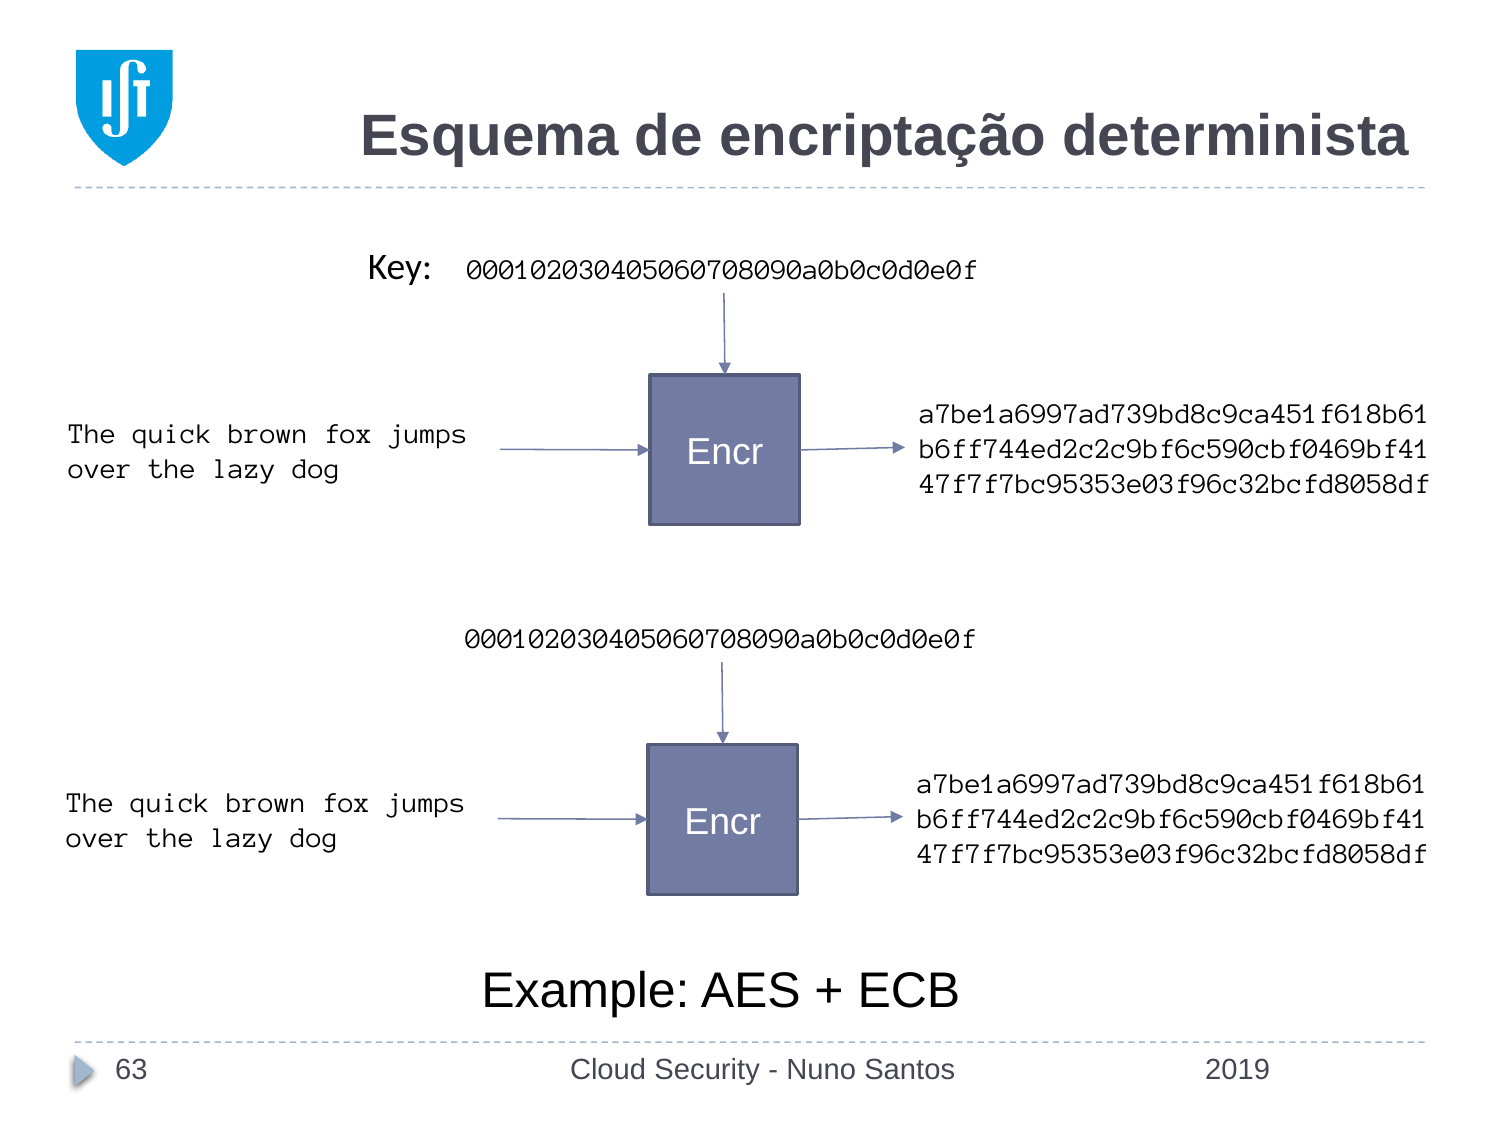

# Esquema de encriptação determinista
Key:
000102030405060708090a0b0c0d0e0f
Encr
a7be1a6997ad739bd8c9ca451f618b61
b6ff744ed2c2c9bf6c590cbf0469bf41
47f7f7bc95353e03f96c32bcfd8058df
The quick brown fox jumps
over the lazy dog
000102030405060708090a0b0c0d0e0f
Encr
a7be1a6997ad739bd8c9ca451f618b61
b6ff744ed2c2c9bf6c590cbf0469bf41
47f7f7bc95353e03f96c32bcfd8058df
The quick brown fox jumps
over the lazy dog
Example: AES + ECB
63
Cloud Security - Nuno Santos
2019